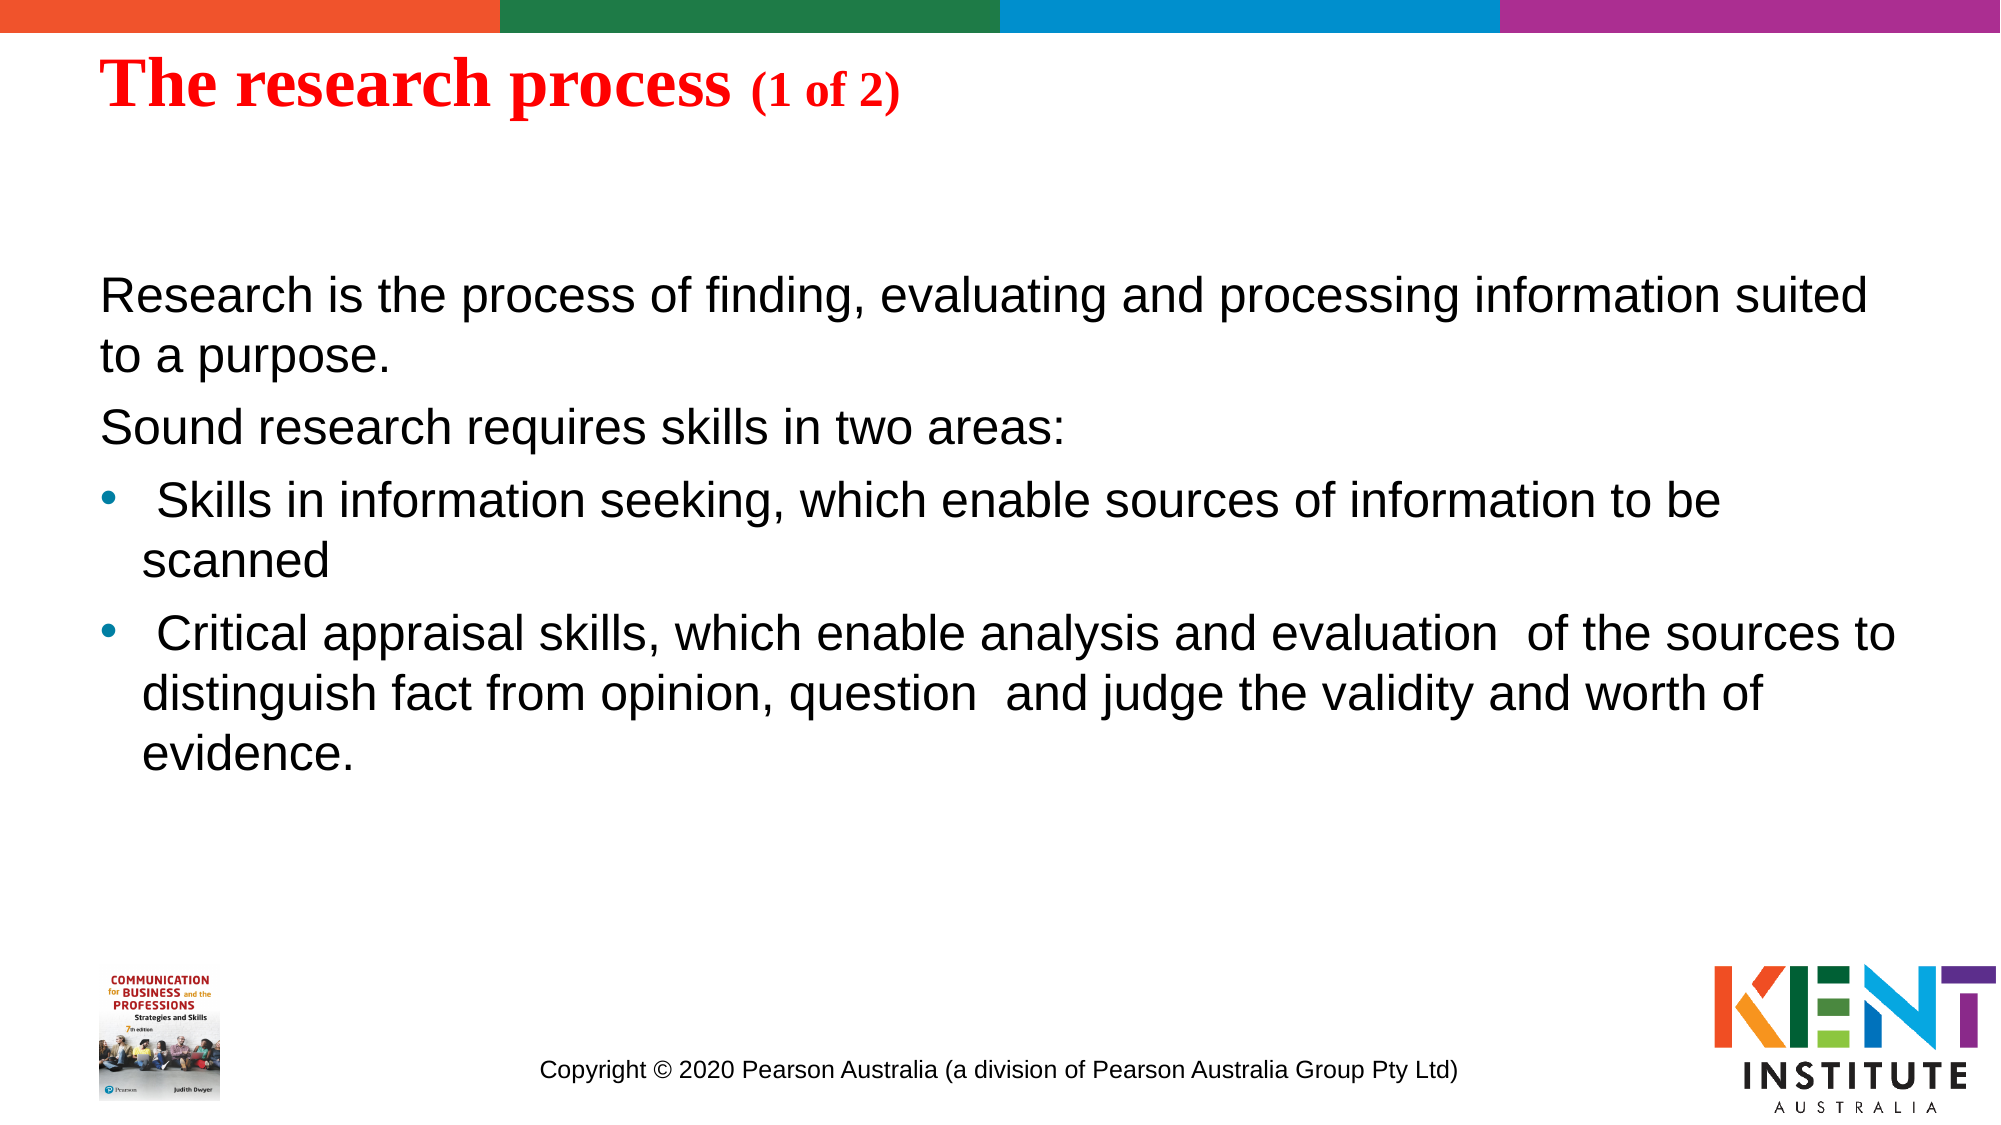

# The research process (1 of 2)
Research is the process of finding, evaluating and processing information suited to a purpose.
Sound research requires skills in two areas:
 Skills in information seeking, which enable sources of information to be scanned
 Critical appraisal skills, which enable analysis and evaluation  of the sources to distinguish fact from opinion, question  and judge the validity and worth of  evidence.